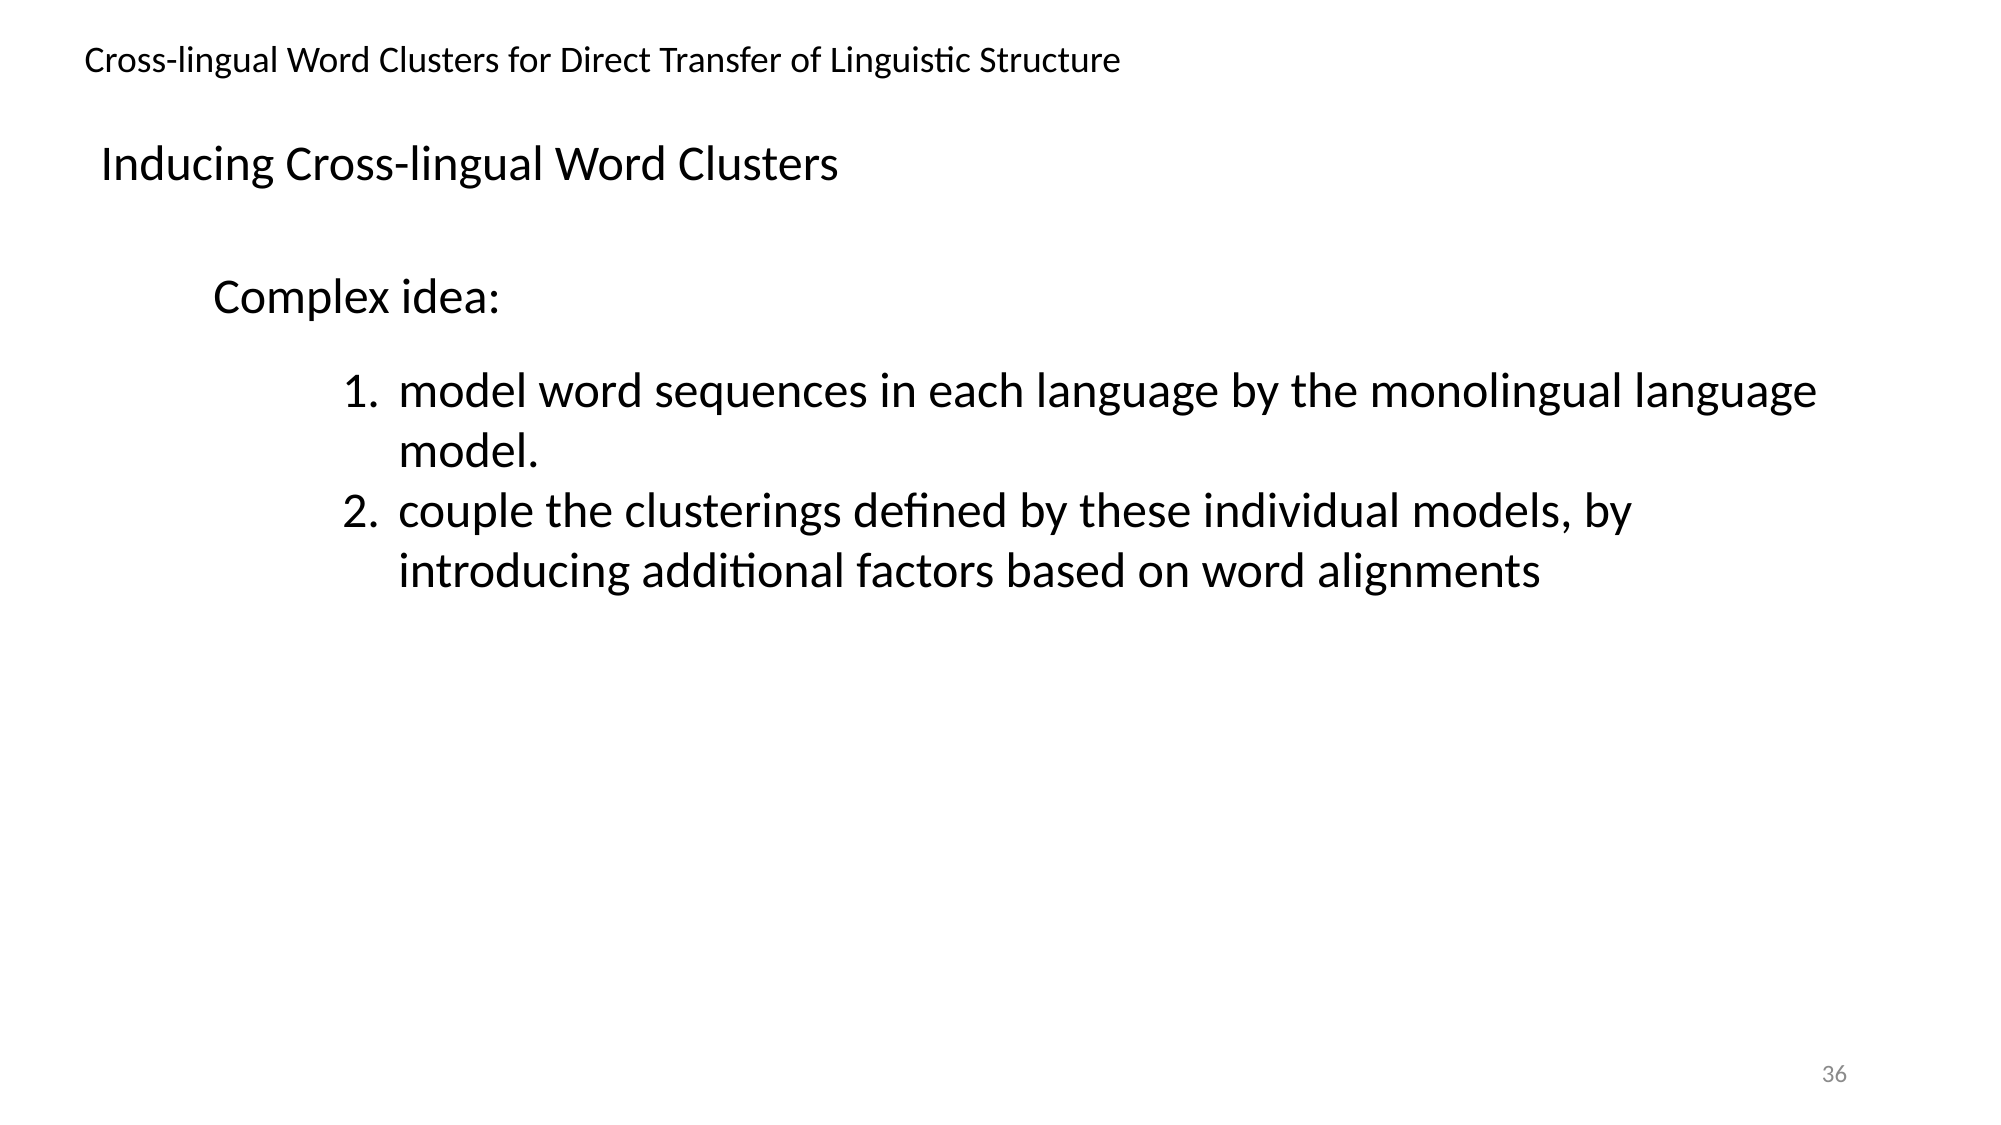

Cross-lingual Word Clusters for Direct Transfer of Linguistic Structure
Inducing Cross-lingual Word Clusters
Complex idea:
model word sequences in each language by the monolingual language model.
couple the clusterings defined by these individual models, by introducing additional factors based on word alignments

36